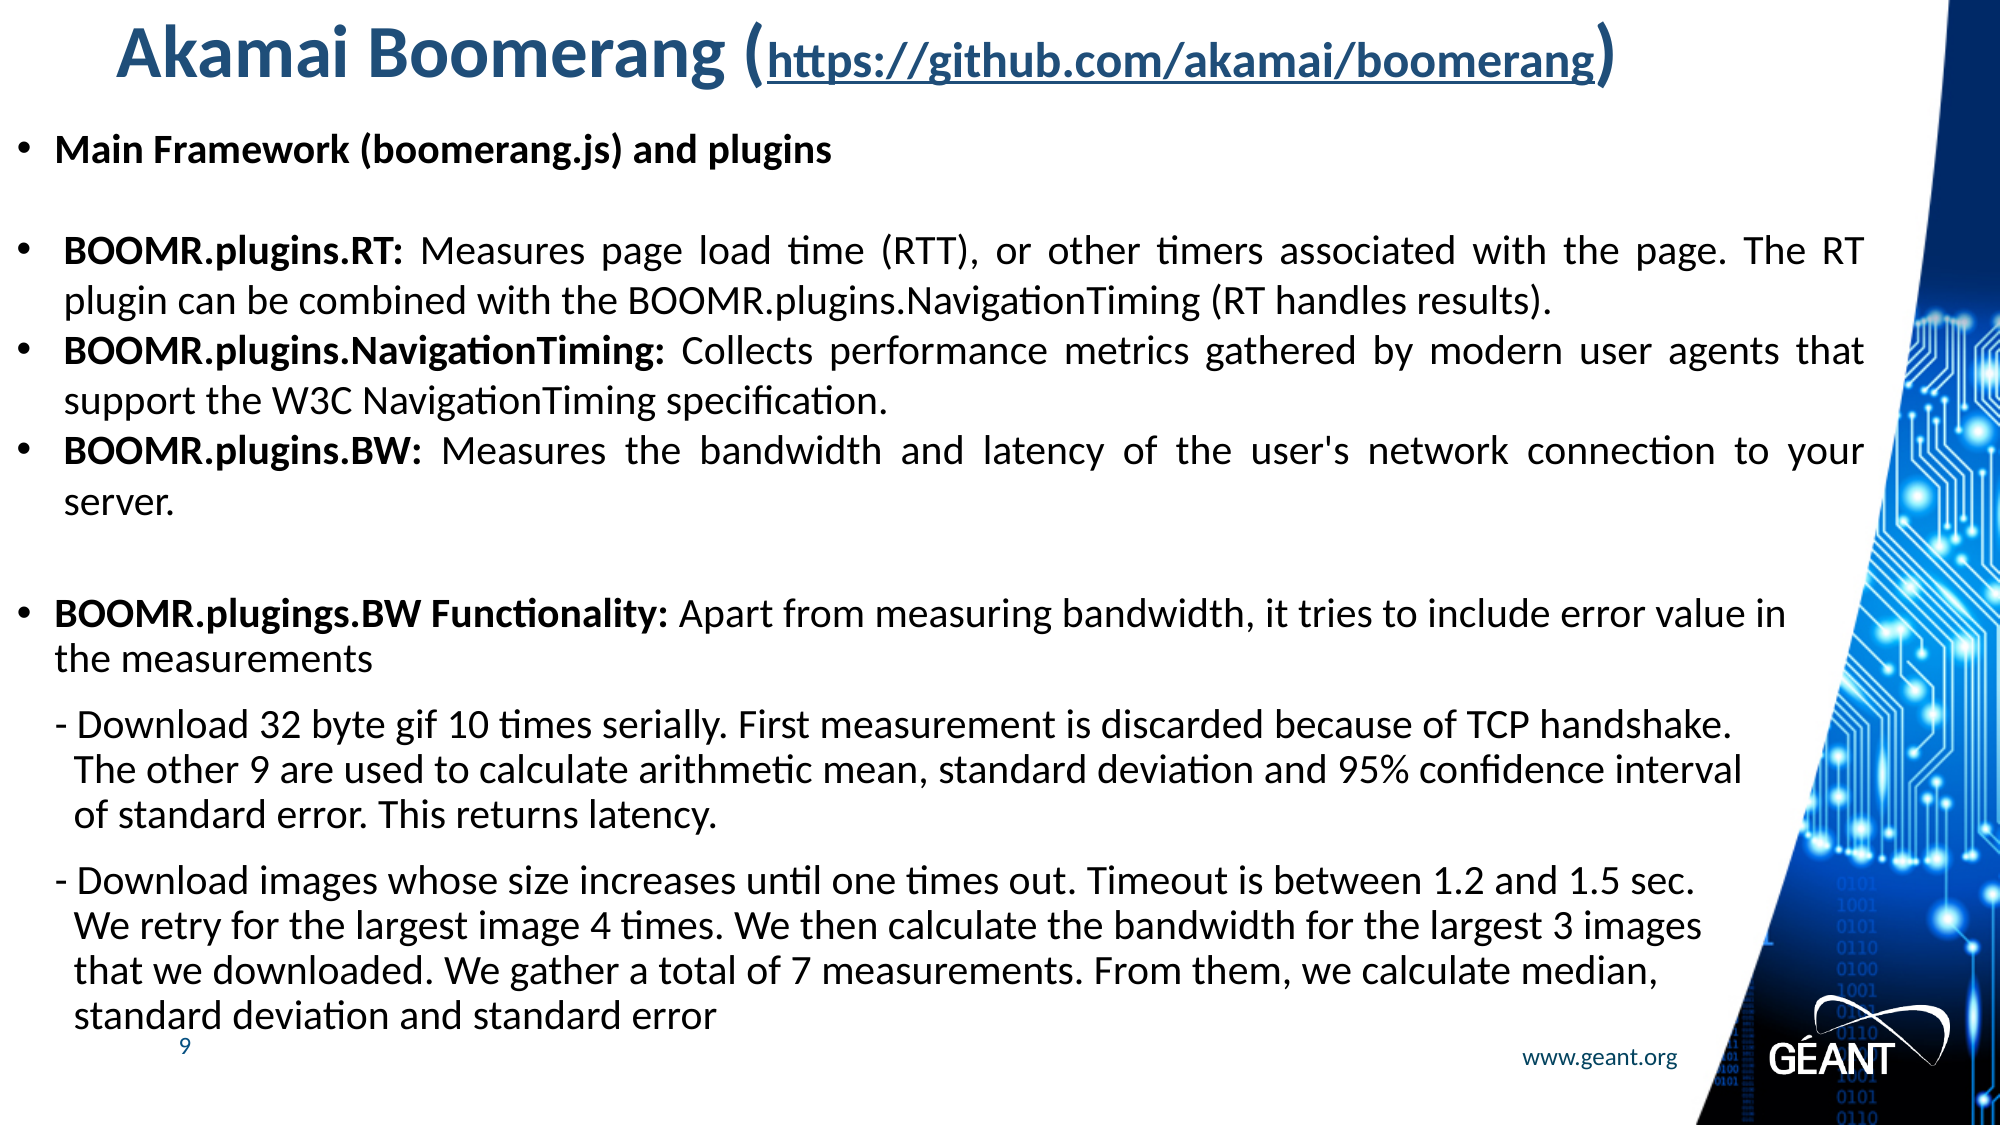

# Akamai Boomerang (https://github.com/akamai/boomerang)
Main Framework (boomerang.js) and plugins
BOOMR.plugins.RT: Measures page load time (RTT), or other timers associated with the page. The RT plugin can be combined with the BOOMR.plugins.NavigationTiming (RT handles results).
BOOMR.plugins.NavigationTiming: Collects performance metrics gathered by modern user agents that support the W3C NavigationTiming specification.
BOOMR.plugins.BW: Measures the bandwidth and latency of the user's network connection to your server.
BOOMR.plugings.BW Functionality: Apart from measuring bandwidth, it tries to include error value in the measurements
    - Download 32 byte gif 10 times serially. First measurement is discarded because of TCP handshake.
      The other 9 are used to calculate arithmetic mean, standard deviation and 95% confidence interval
      of standard error. This returns latency.
    - Download images whose size increases until one times out. Timeout is between 1.2 and 1.5 sec.
      We retry for the largest image 4 times. We then calculate the bandwidth for the largest 3 images
      that we downloaded. We gather a total of 7 measurements. From them, we calculate median,
      standard deviation and standard error
User Information